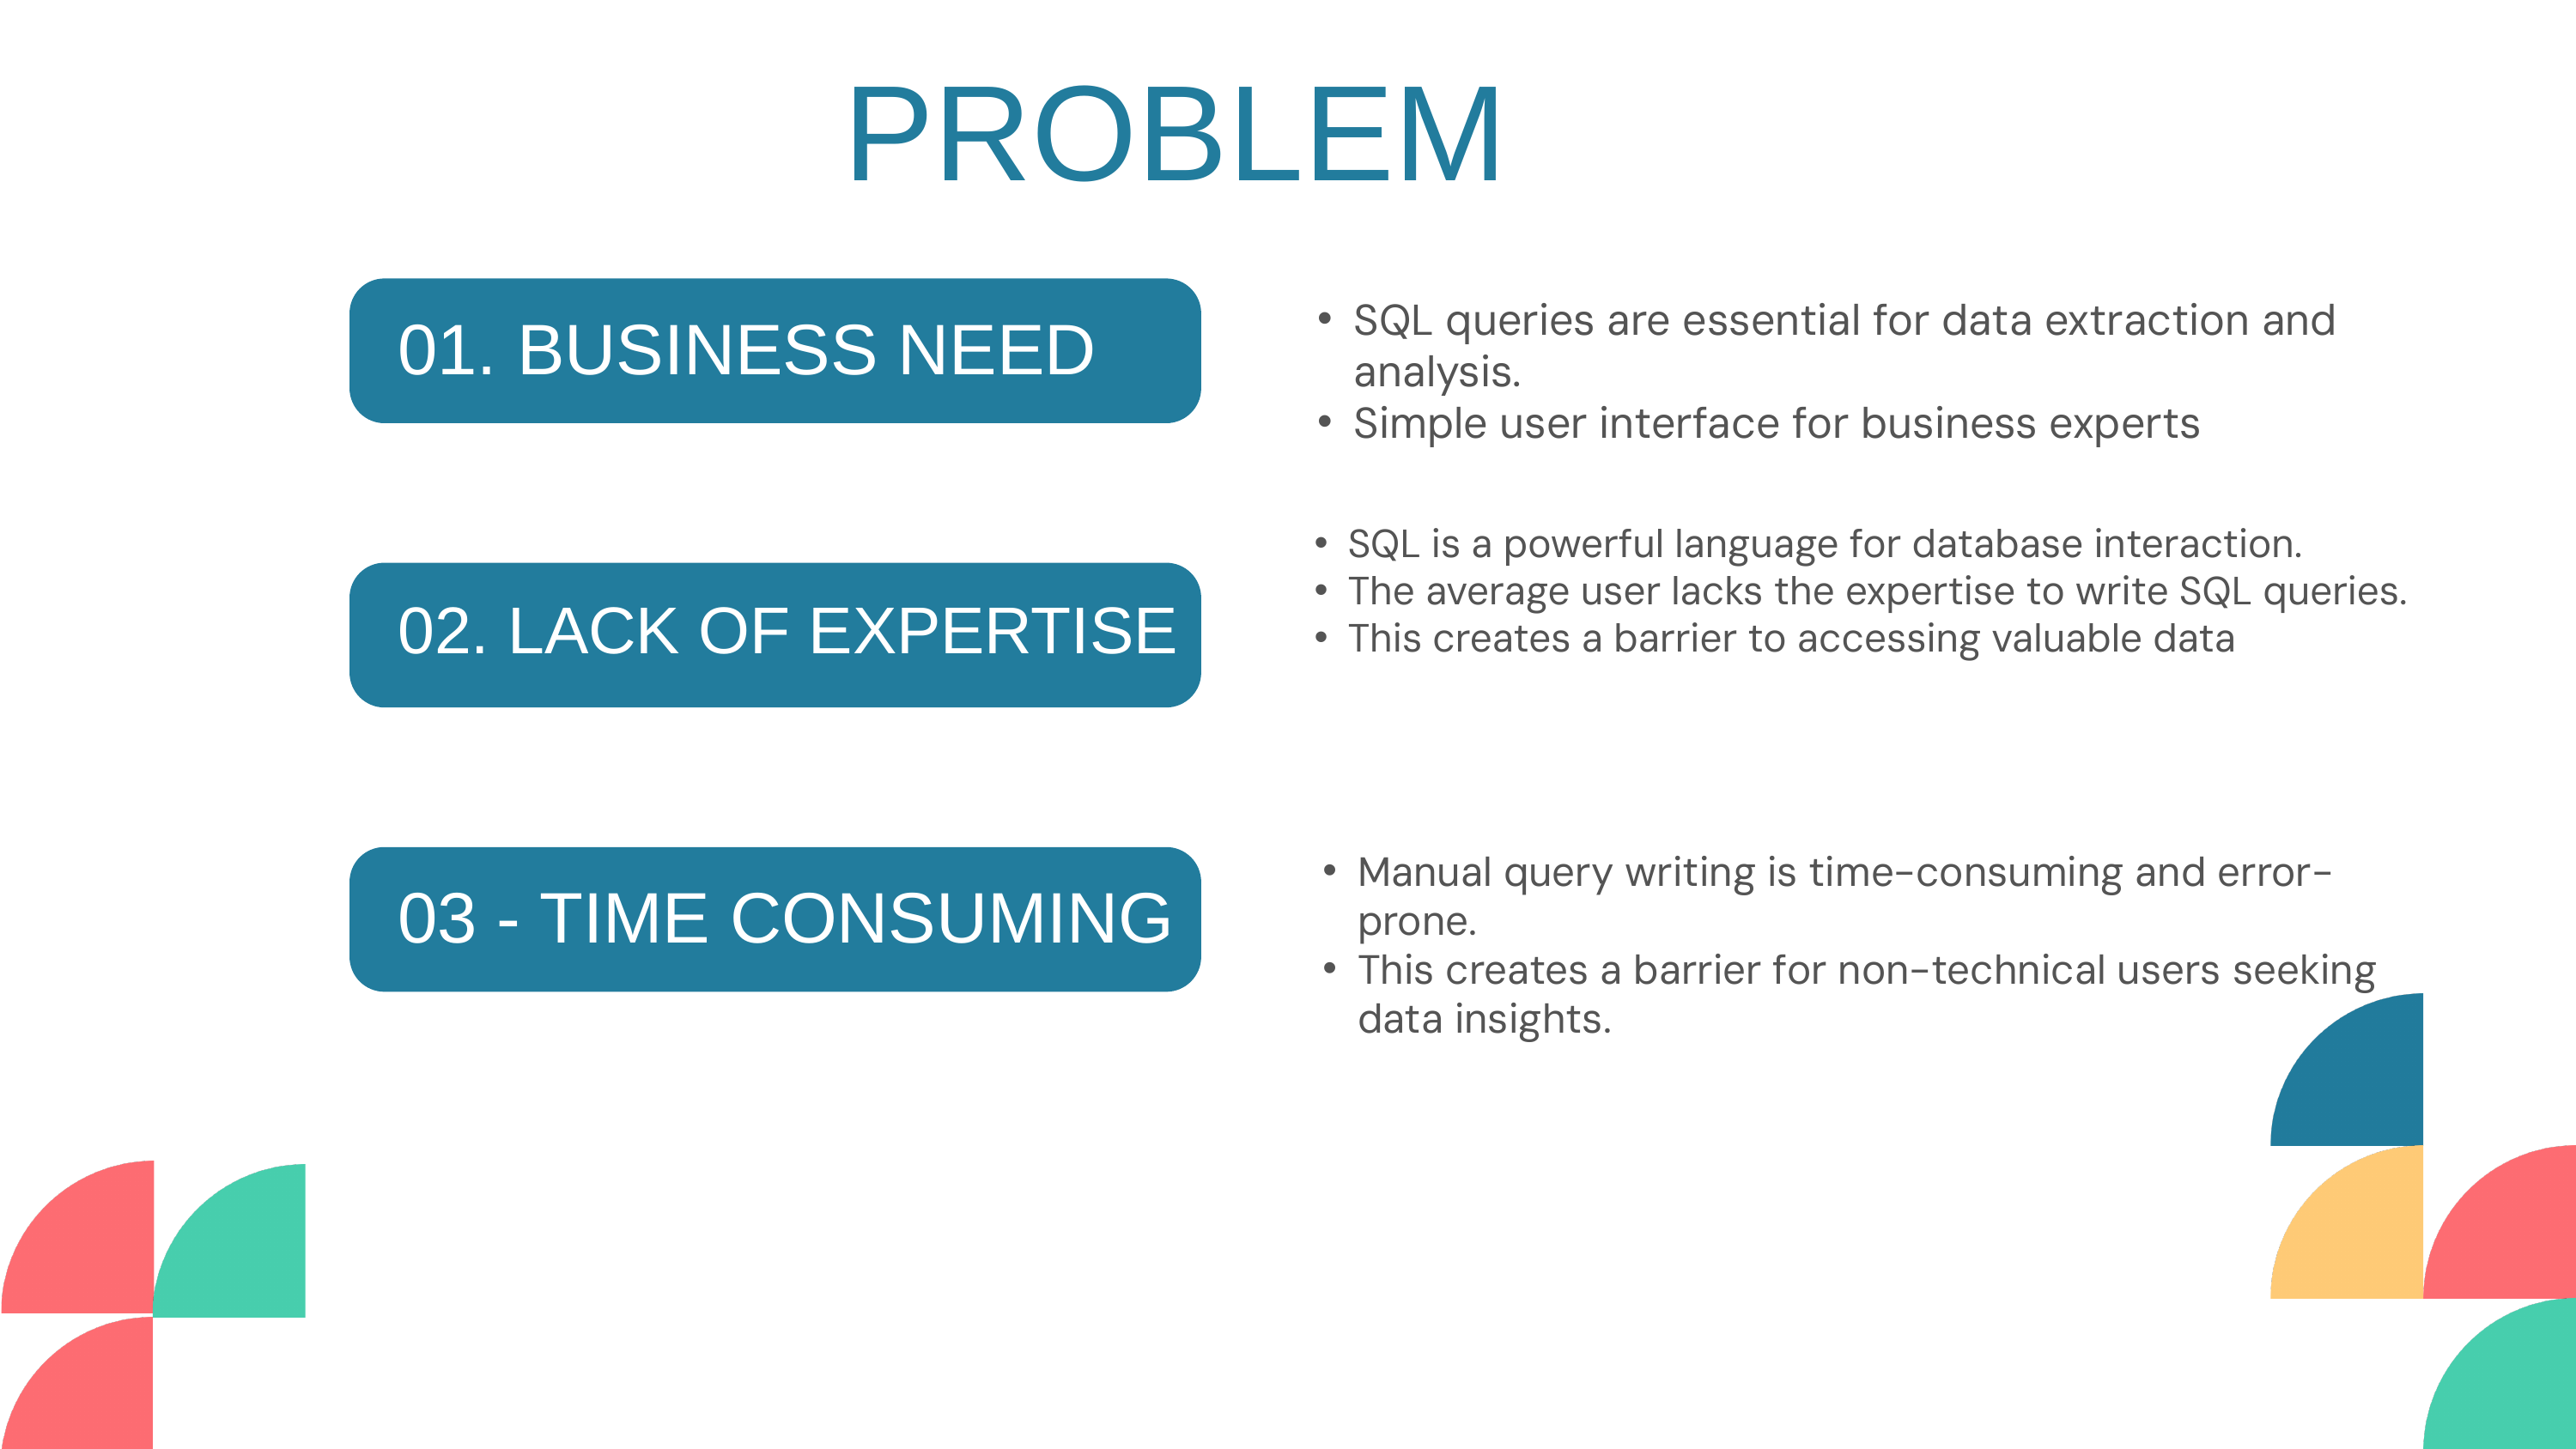

PROBLEM

SQL queries are essential for data extraction and analysis.
Simple user interface for business experts
01. BUSINESS NEED

SQL is a powerful language for database interaction.
The average user lacks the expertise to write SQL queries.
This creates a barrier to accessing valuable data

02. LACK OF EXPERTISE

Manual query writing is time-consuming and error-prone.
This creates a barrier for non-technical users seeking data insights.

03 - TIME CONSUMING